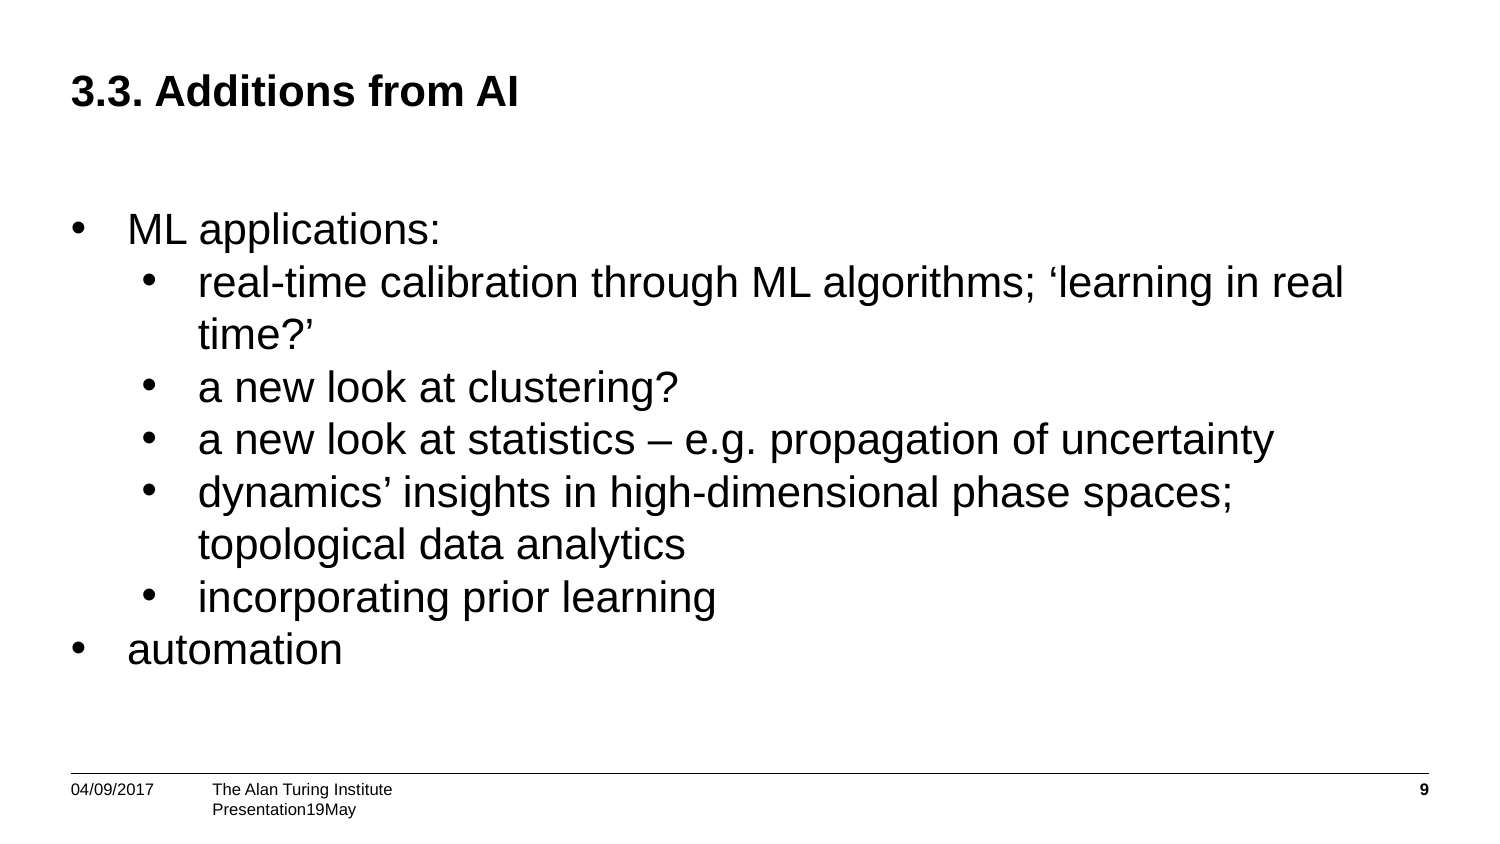

# 3.3. Additions from AI
ML applications:
real-time calibration through ML algorithms; ‘learning in real time?’
a new look at clustering?
a new look at statistics – e.g. propagation of uncertainty
dynamics’ insights in high-dimensional phase spaces; topological data analytics
incorporating prior learning
automation

04/09/2017
9
Presentation19May